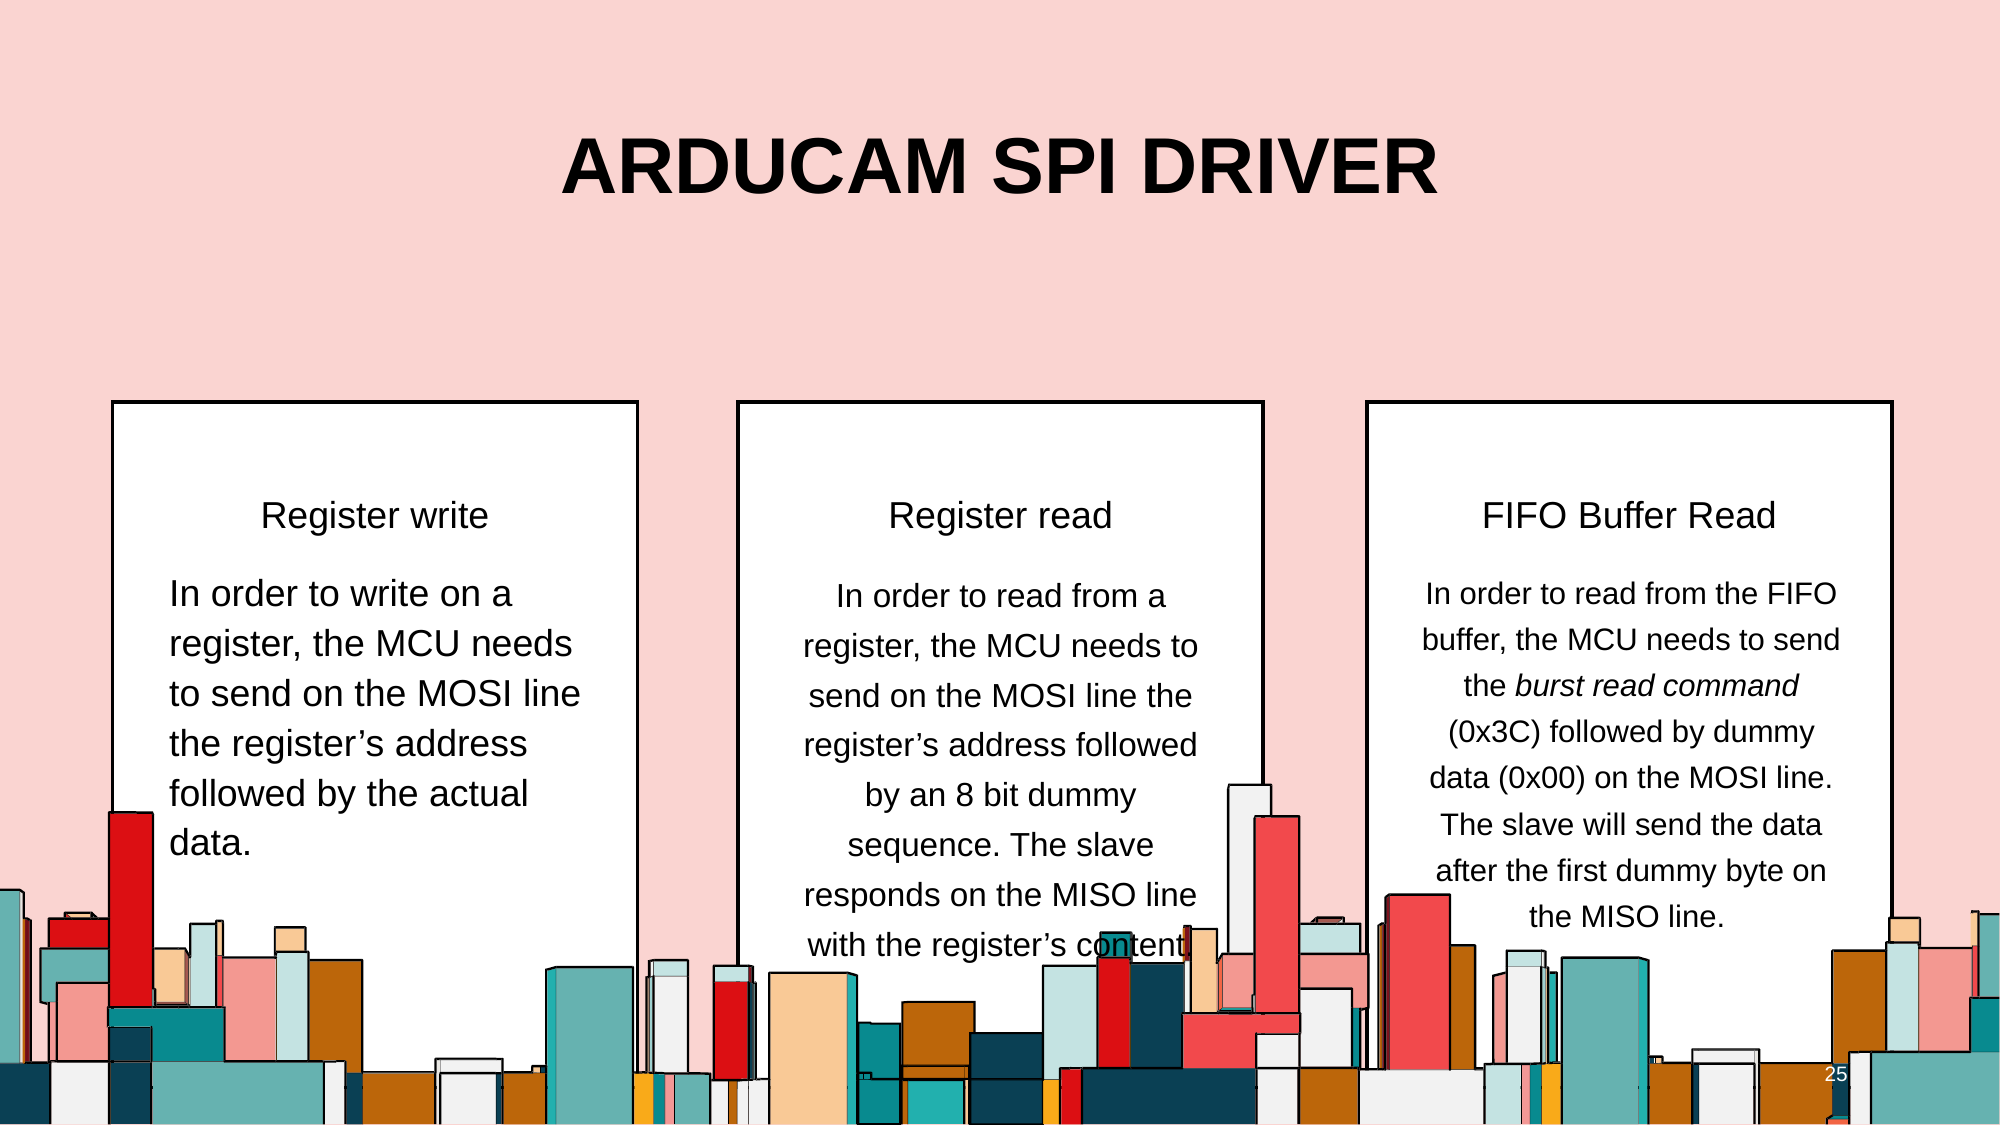

# ARDUCAM SPI DRIVER
Register read
FIFO Buffer Read
Register write
In order to write on a register, the MCU needs to send on the MOSI line the register’s address followed by the actual data.
In order to read from a register, the MCU needs to send on the MOSI line the register’s address followed by an 8 bit dummy sequence. The slave responds on the MISO line with the register’s content.

In order to read from the FIFO buffer, the MCU needs to send the burst read command (0x3C) followed by dummy data (0x00) on the MOSI line. The slave will send the data after the first dummy byte on the MISO line.

25